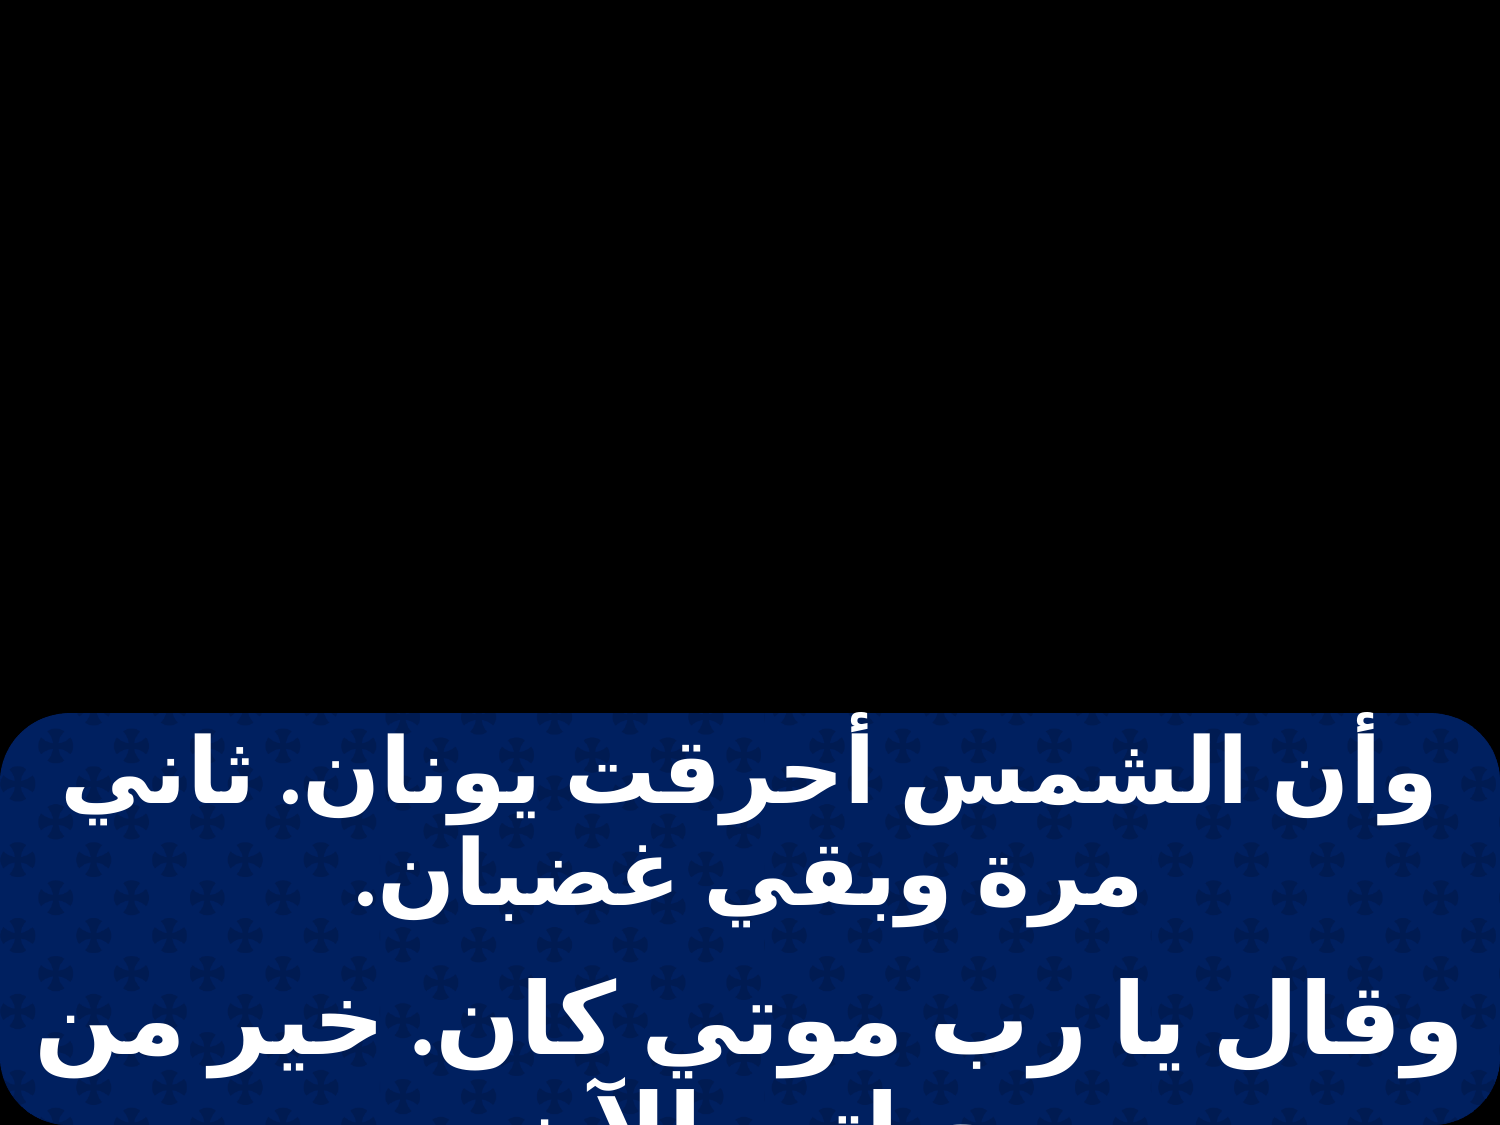

| وأن الشمس أحرقت يونان. ثاني مرة وبقي غضبان. |
| --- |
|  |
| وقال يا رب موتي كان. خير من حياتي الآن. |